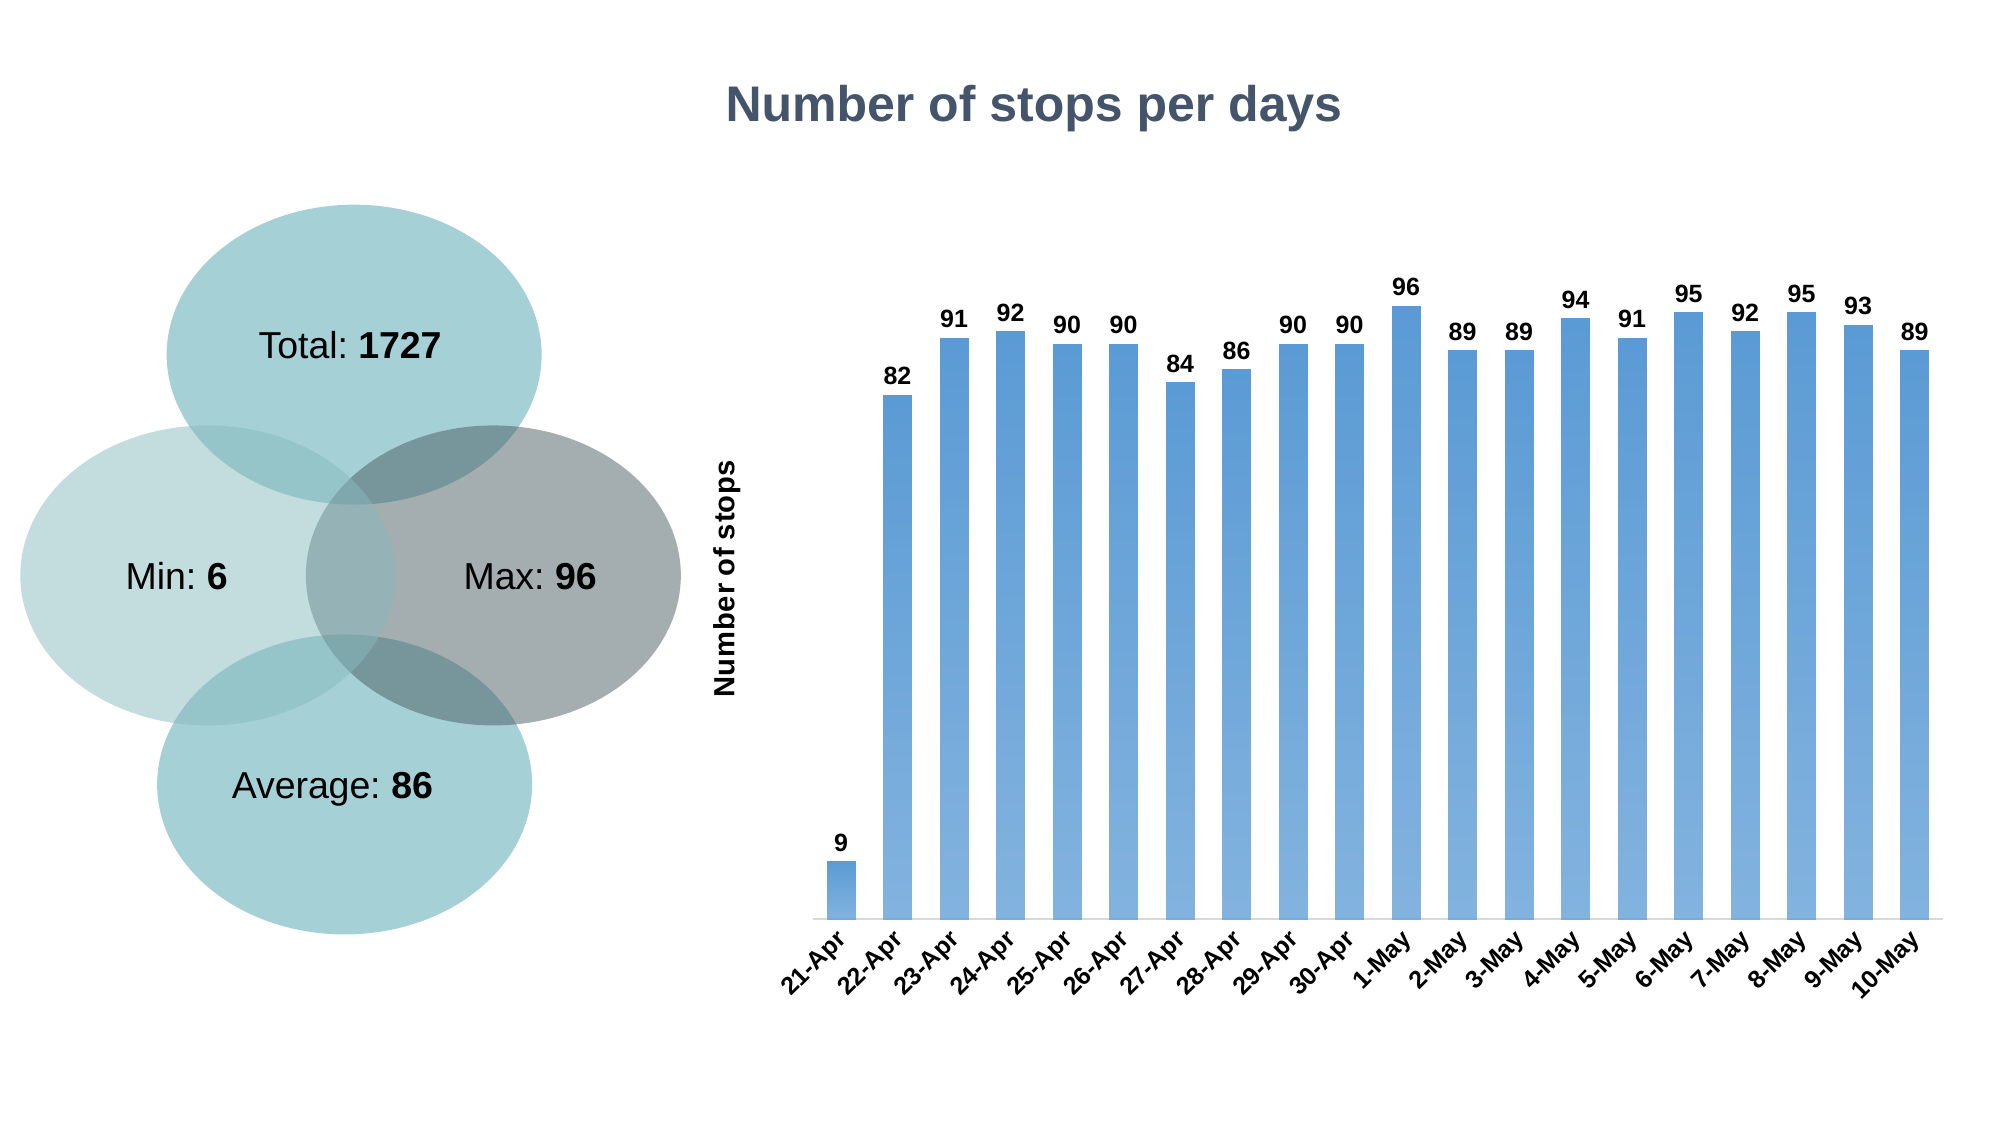

Number of stops per days

### Chart

| Category |  |
|---|---|
| 43211 | 9.0 |
| 43212 | 82.0 |
| 43213 | 91.0 |
| 43214 | 92.0 |
| 43215 | 90.0 |
| 43216 | 90.0 |
| 43217 | 84.0 |
| 43218 | 86.0 |
| 43219 | 90.0 |
| 43220 | 90.0 |
| 43221 | 96.0 |
| 43222 | 89.0 |
| 43223 | 89.0 |
| 43224 | 94.0 |
| 43225 | 91.0 |
| 43226 | 95.0 |
| 43227 | 92.0 |
| 43228 | 95.0 |
| 43229 | 93.0 |
| 43230 | 89.0 |

Total: 1727
Min: 6
Max: 96

Average: 86